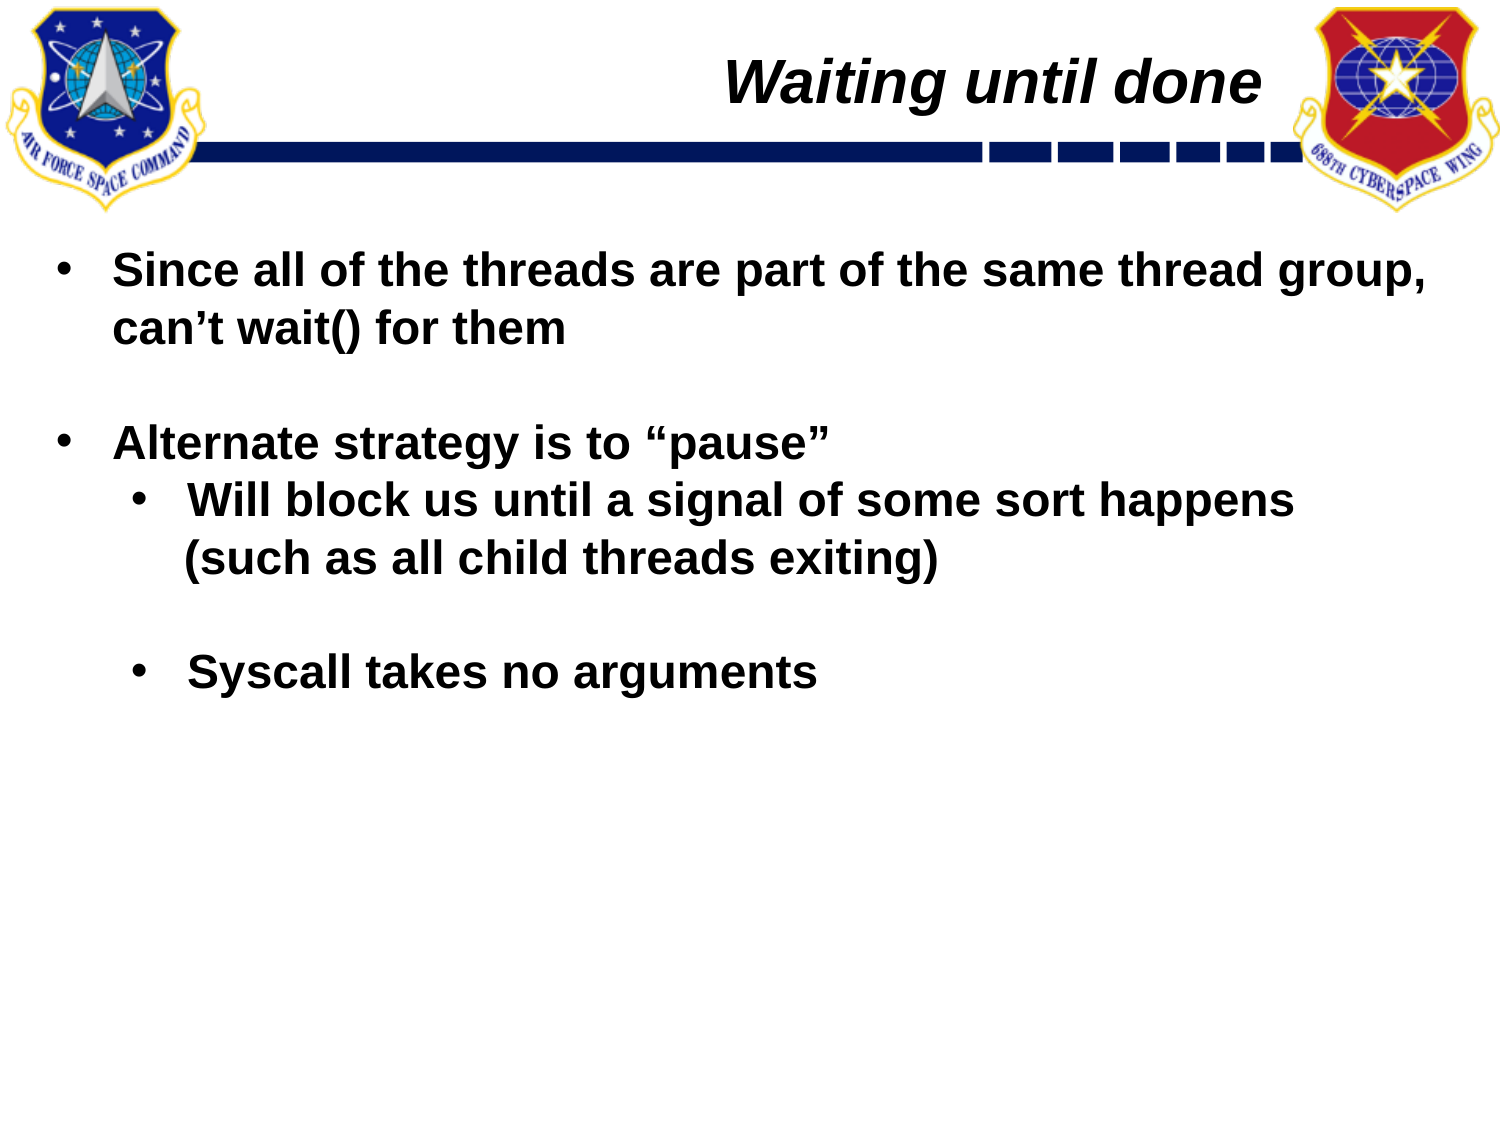

# Waiting until done
Since all of the threads are part of the same thread group, can’t wait() for them

Alternate strategy is to “pause”
Will block us until a signal of some sort happens
    (such as all child threads exiting)

Syscall takes no arguments